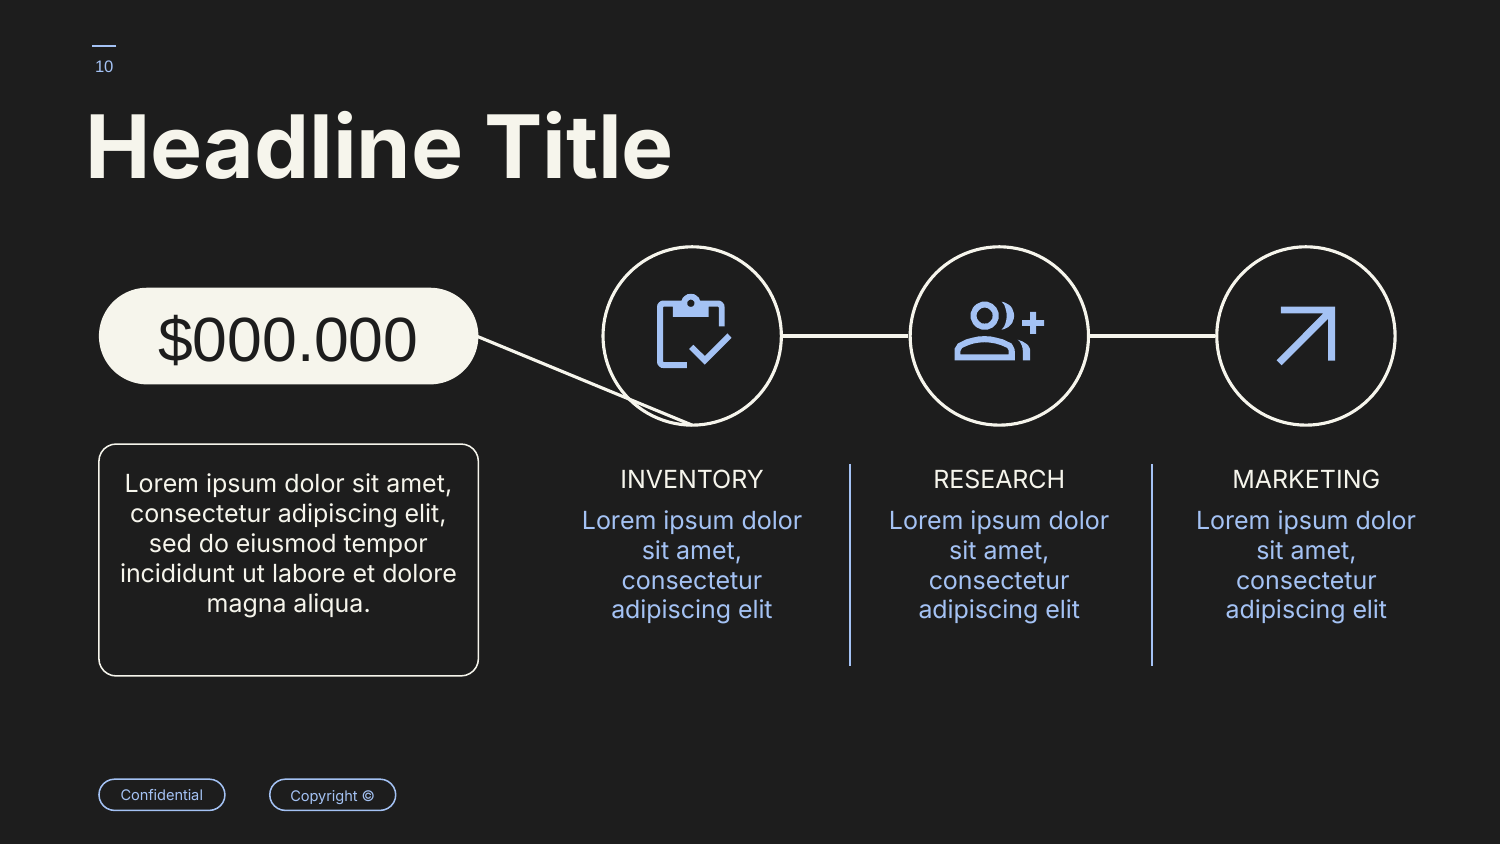

# Headline Title

$000.000

INVENTORY
RESEARCH
MARKETING
Lorem ipsum dolor sit amet, consectetur adipiscing elit, sed do eiusmod tempor incididunt ut labore et dolore magna aliqua.
Lorem ipsum dolor sit amet, consectetur adipiscing elit
Lorem ipsum dolor sit amet, consectetur adipiscing elit

Lorem ipsum dolor sit amet, consectetur adipiscing elit